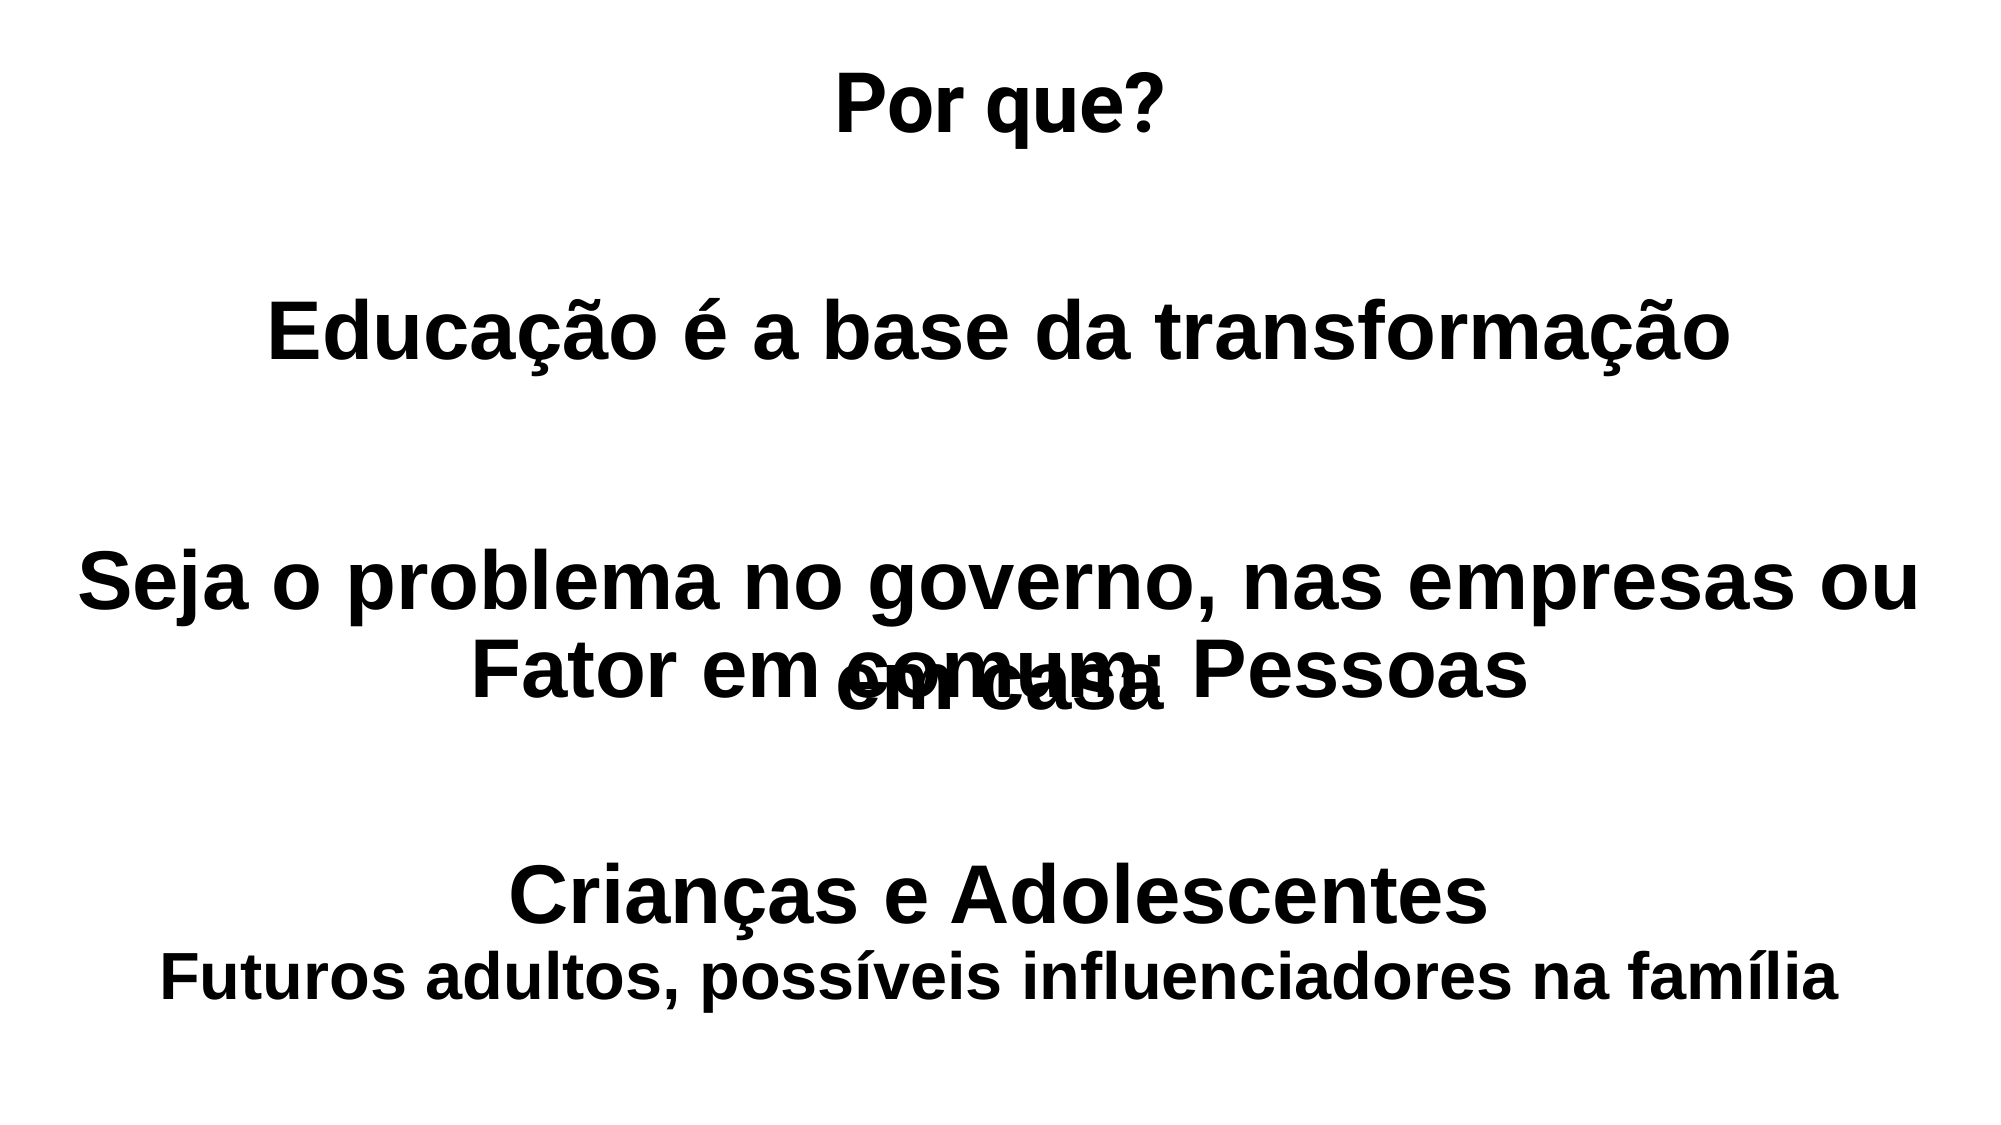

Por que?
Educação é a base da transformação
Seja o problema no governo, nas empresas ou em casa
Fator em comum: Pessoas
Crianças e Adolescentes
Futuros adultos, possíveis influenciadores na família